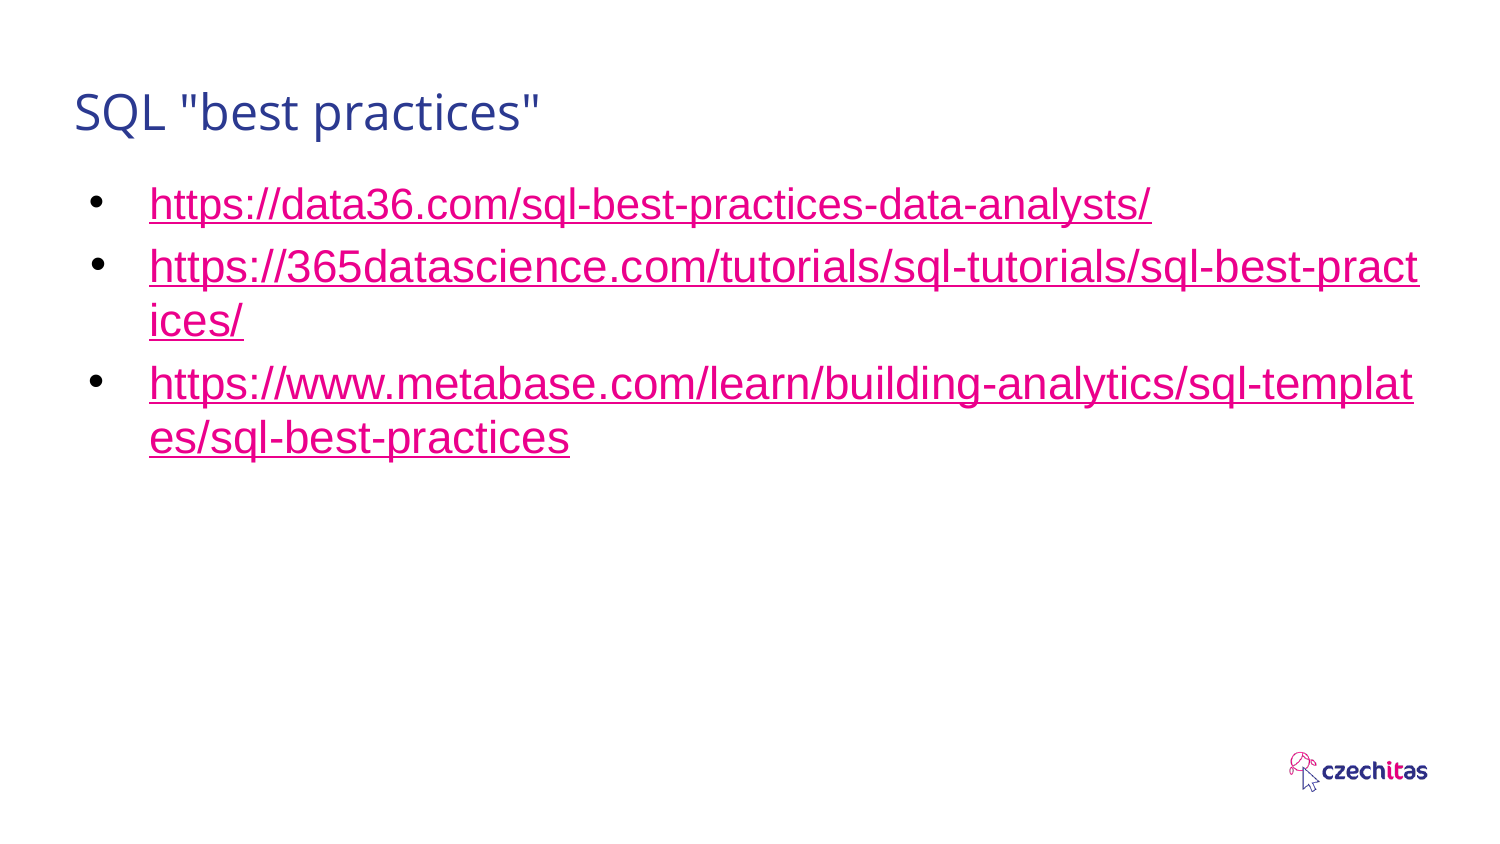

# SQL "best practices"
https://data36.com/sql-best-practices-data-analysts/
https://365datascience.com/tutorials/sql-tutorials/sql-best-practices/
https://www.metabase.com/learn/building-analytics/sql-templates/sql-best-practices